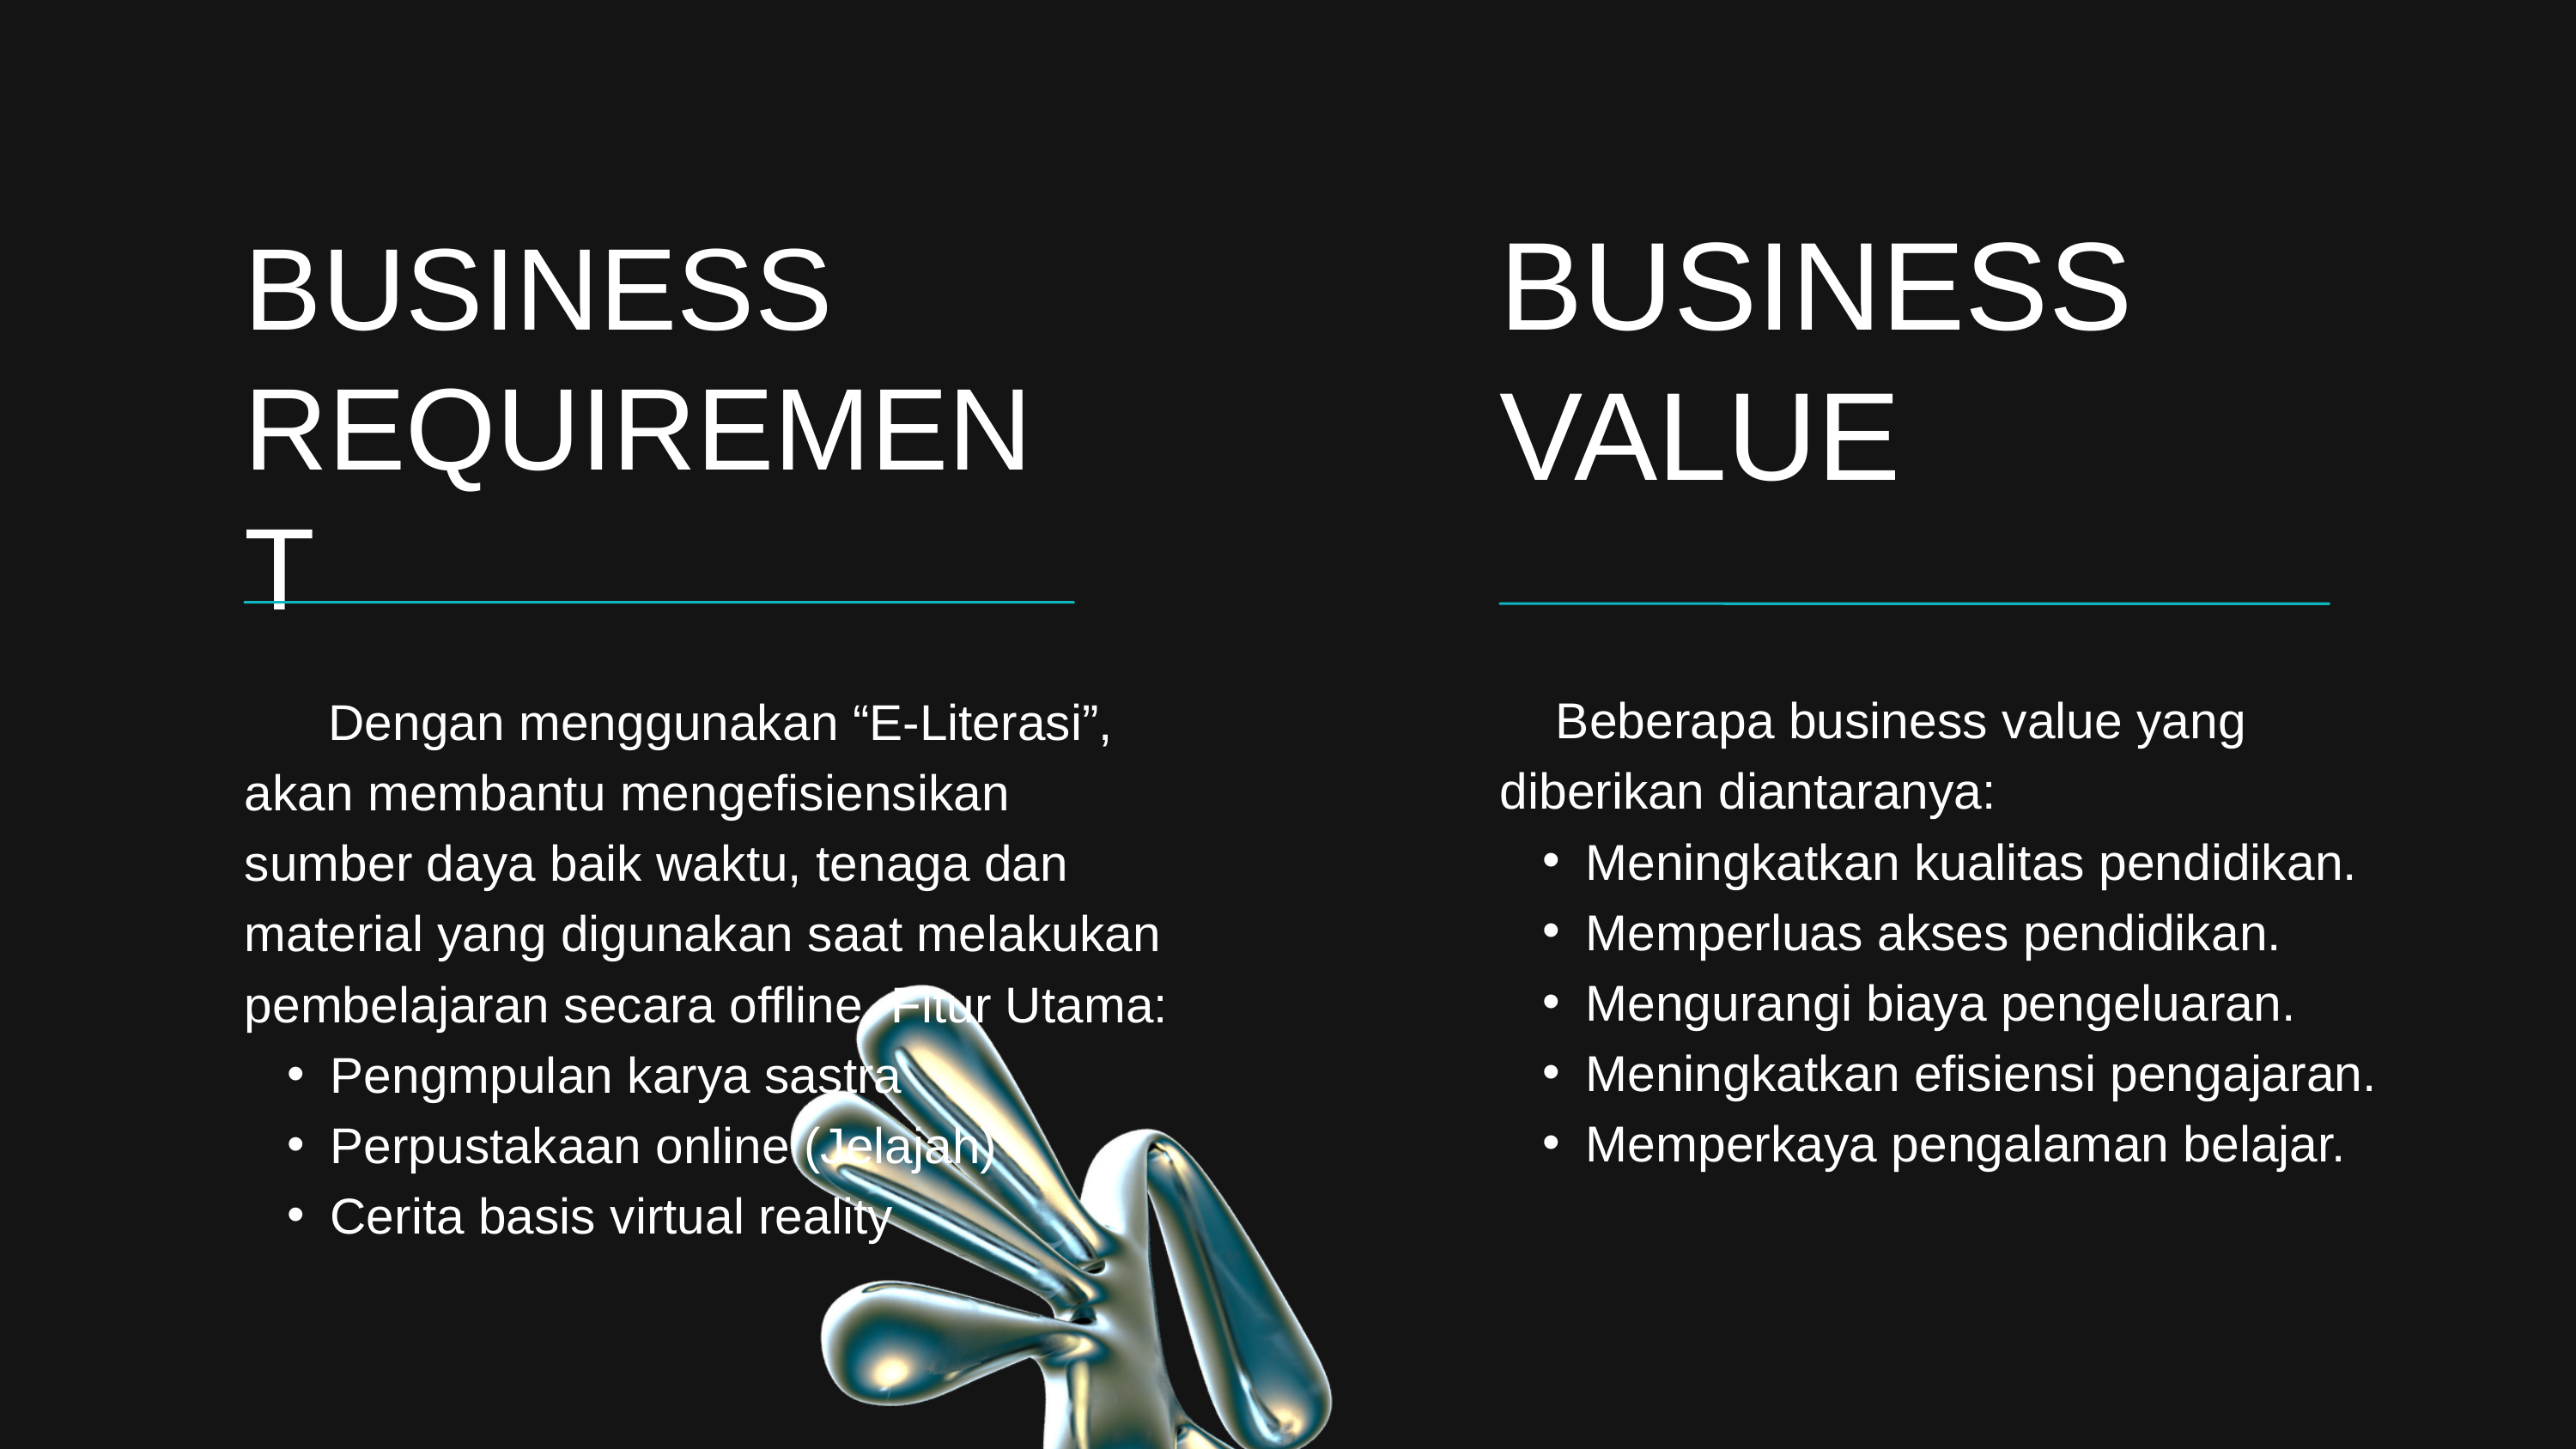

BUSINESS VALUE
BUSINESS REQUIREMENT

    Beberapa business value yang diberikan diantaranya:
Meningkatkan kualitas pendidikan.
Memperluas akses pendidikan.
Mengurangi biaya pengeluaran.
Meningkatkan efisiensi pengajaran.
Memperkaya pengalaman belajar.
      Dengan menggunakan “E-Literasi”, akan membantu mengefisiensikan sumber daya baik waktu, tenaga dan material yang digunakan saat melakukan pembelajaran secara offline. Fitur Utama:
Pengmpulan karya sastra
Perpustakaan online (Jelajah)
Cerita basis virtual reality